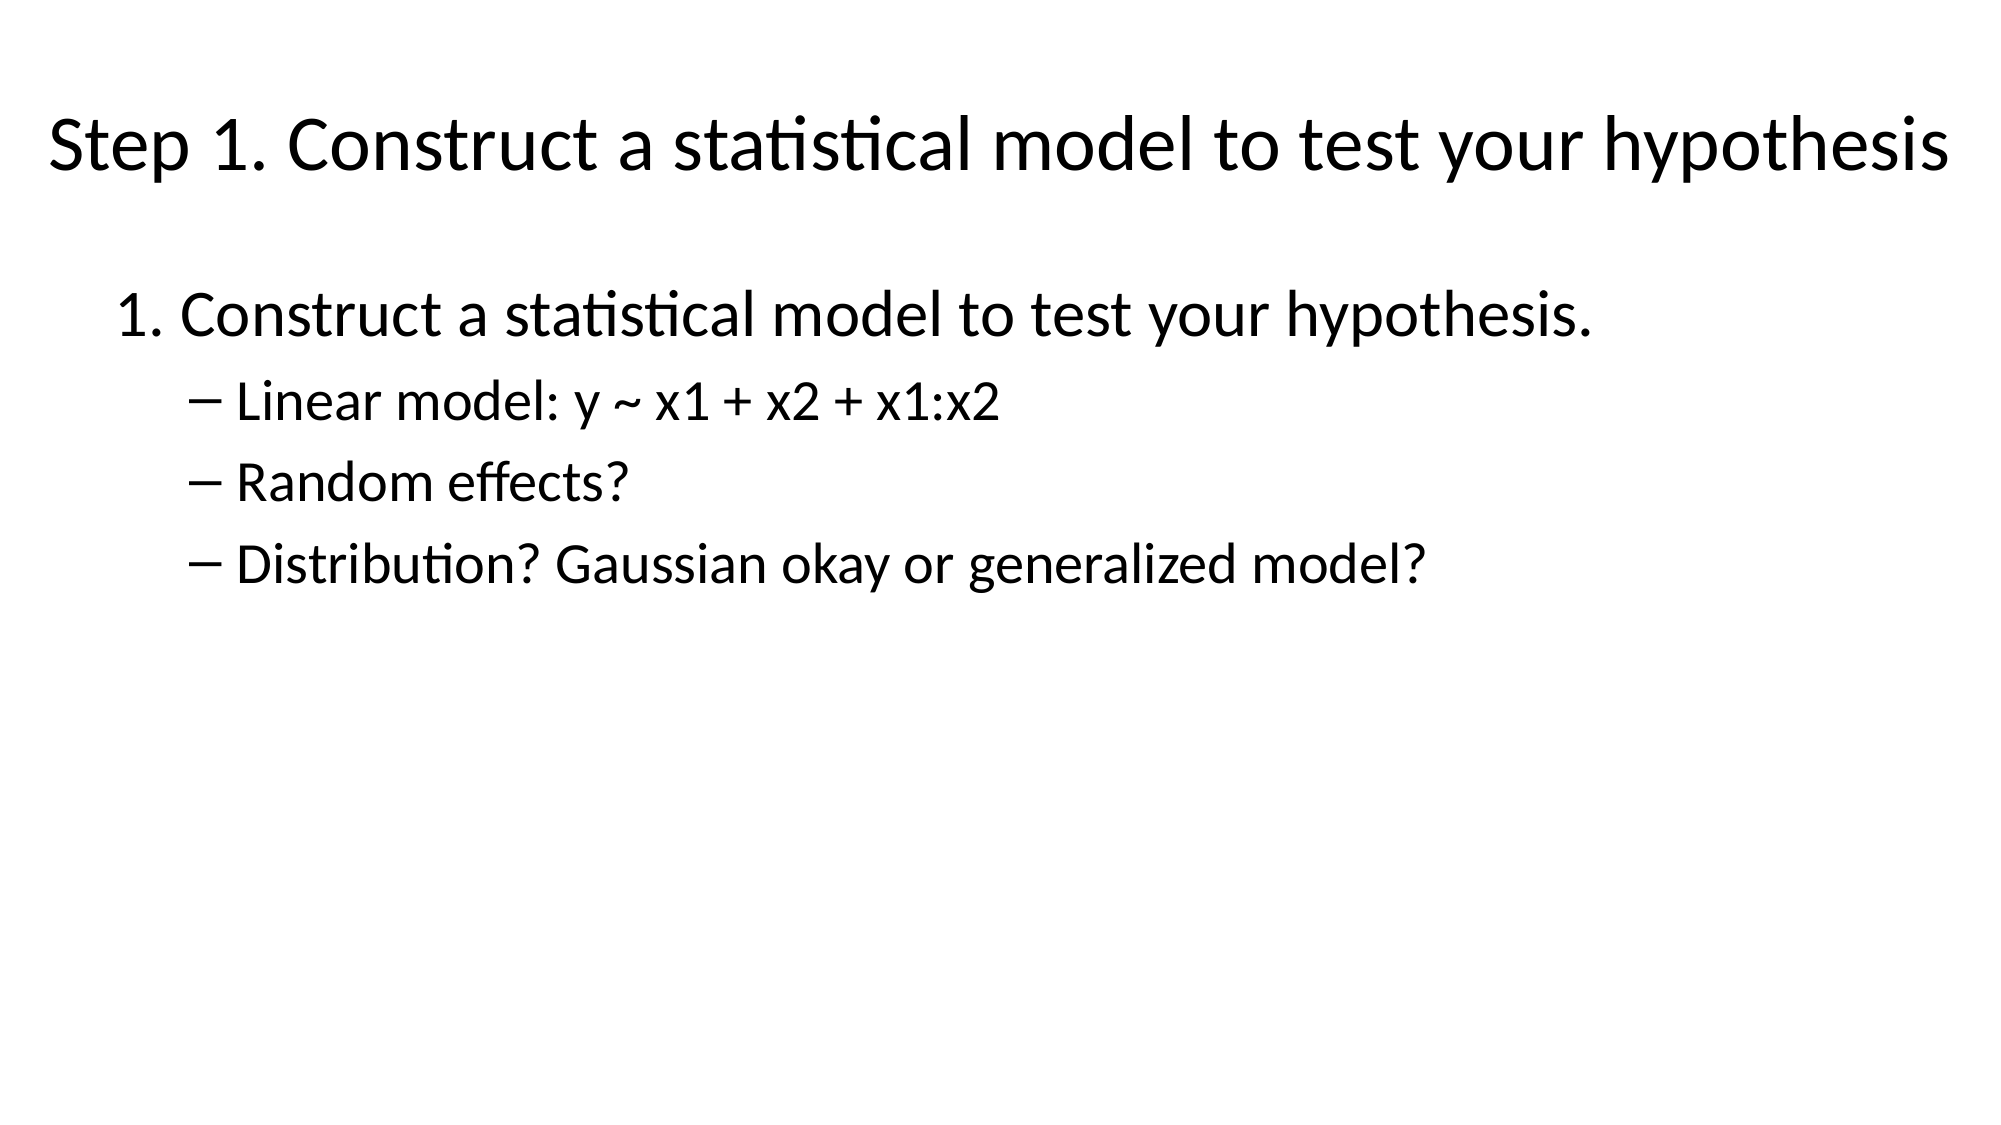

# Step 1. Construct a statistical model to test your hypothesis
1. Construct a statistical model to test your hypothesis.
Linear model: y ~ x1 + x2 + x1:x2
Random effects?
Distribution? Gaussian okay or generalized model?